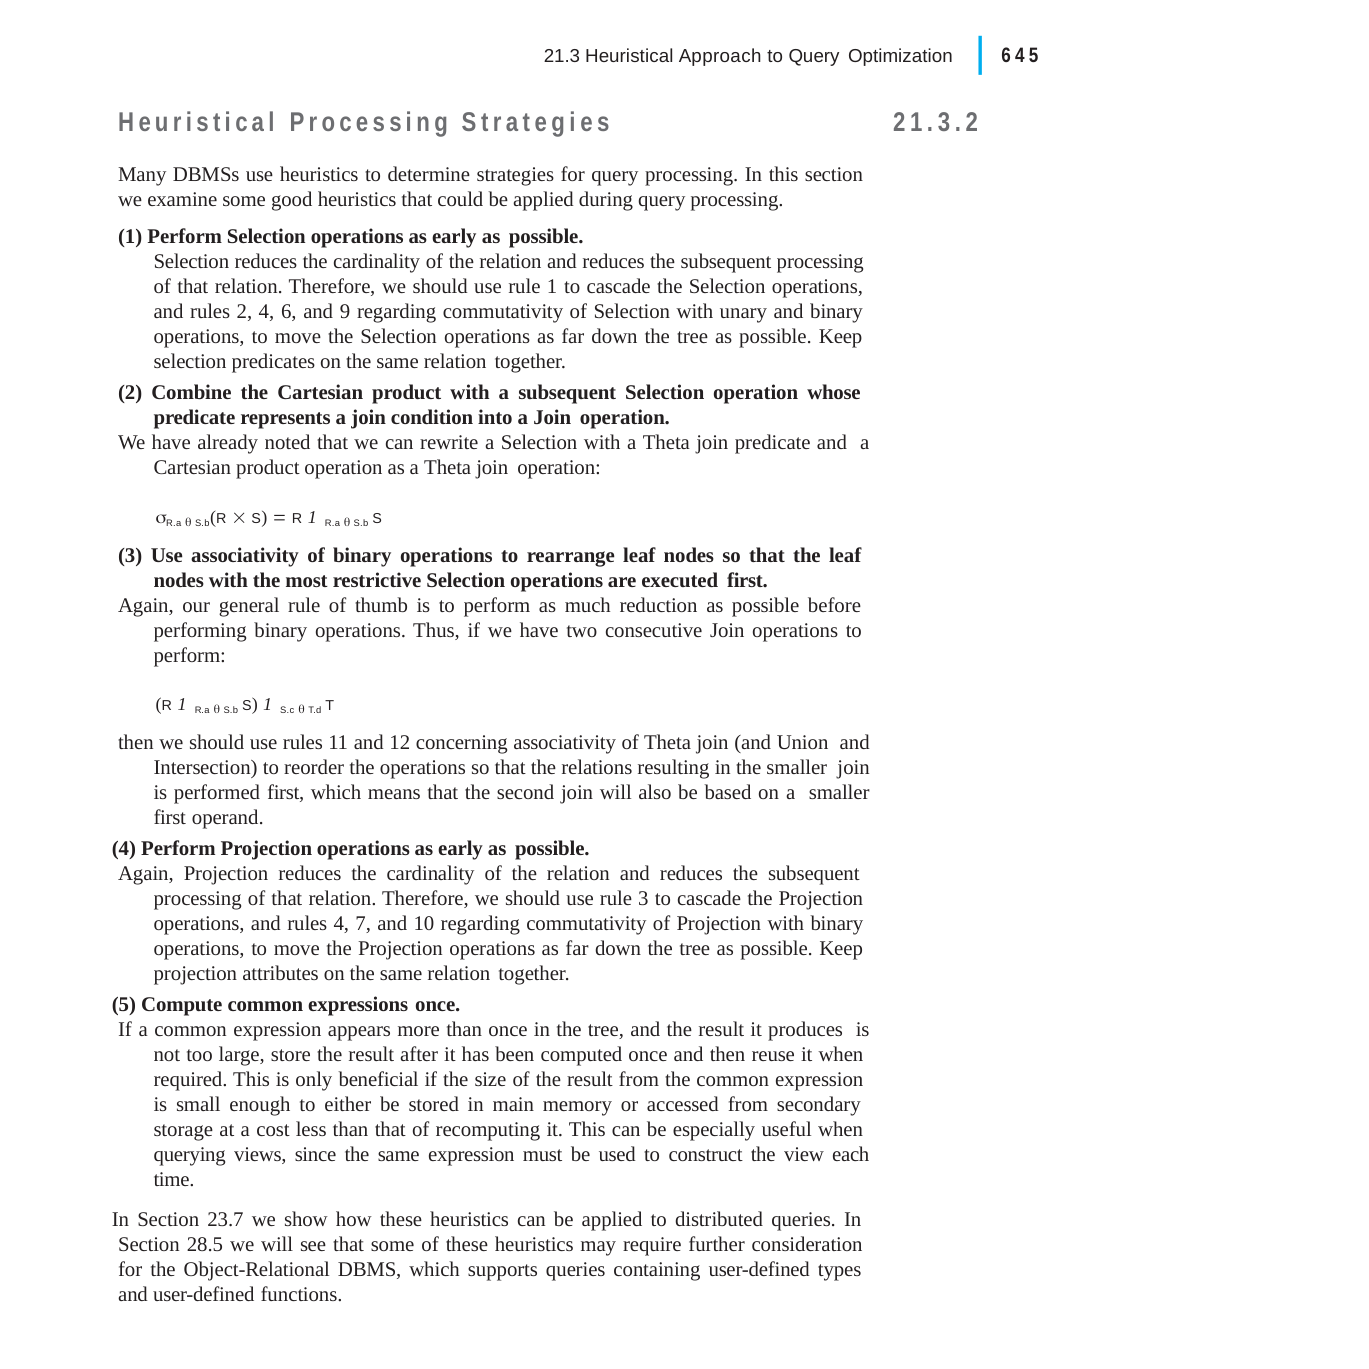

|
645
21.3 Heuristical Approach to Query Optimization
Heuristical Processing Strategies
Many DBMSs use heuristics to determine strategies for query processing. In this section  we examine some good heuristics that could be applied during query processing.
(1) Perform Selection operations as early as possible.
Selection reduces the cardinality of the relation and reduces the subsequent processing  of that relation. Therefore, we should use rule 1 to cascade the Selection operations,  and rules 2, 4, 6, and 9 regarding commutativity of Selection with unary and binary  operations, to move the Selection operations as far down the tree as possible. Keep  selection predicates on the same relation together.
(2) Combine the Cartesian product with a subsequent Selection operation whose  predicate represents a join condition into a Join operation.
We have already noted that we can rewrite a Selection with a Theta join predicate and  a Cartesian product operation as a Theta join operation:
σR.a θ S.b(R × S) = R 1R.a θ S.b S
(3) Use associativity of binary operations to rearrange leaf nodes so that the leaf  nodes with the most restrictive Selection operations are executed first.
Again, our general rule of thumb is to perform as much reduction as possible before  performing binary operations. Thus, if we have two consecutive Join operations to  perform:
(R 1R.a θ S.b S) 1S.c θ T.d T
then we should use rules 11 and 12 concerning associativity of Theta join (and Union  and Intersection) to reorder the operations so that the relations resulting in the smaller  join is performed first, which means that the second join will also be based on a  smaller first operand.
(4) Perform Projection operations as early as possible.
Again, Projection reduces the cardinality of the relation and reduces the subsequent  processing of that relation. Therefore, we should use rule 3 to cascade the Projection  operations, and rules 4, 7, and 10 regarding commutativity of Projection with binary  operations, to move the Projection operations as far down the tree as possible. Keep  projection attributes on the same relation together.
(5) Compute common expressions once.
If a common expression appears more than once in the tree, and the result it produces  is not too large, store the result after it has been computed once and then reuse it when  required. This is only beneficial if the size of the result from the common expression  is small enough to either be stored in main memory or accessed from secondary  storage at a cost less than that of recomputing it. This can be especially useful when  querying views, since the same expression must be used to construct the view each time.
In Section 23.7 we show how these heuristics can be applied to distributed queries. In  Section 28.5 we will see that some of these heuristics may require further consideration  for the Object-Relational DBMS, which supports queries containing user-defined types  and user-defined functions.
21.3.2